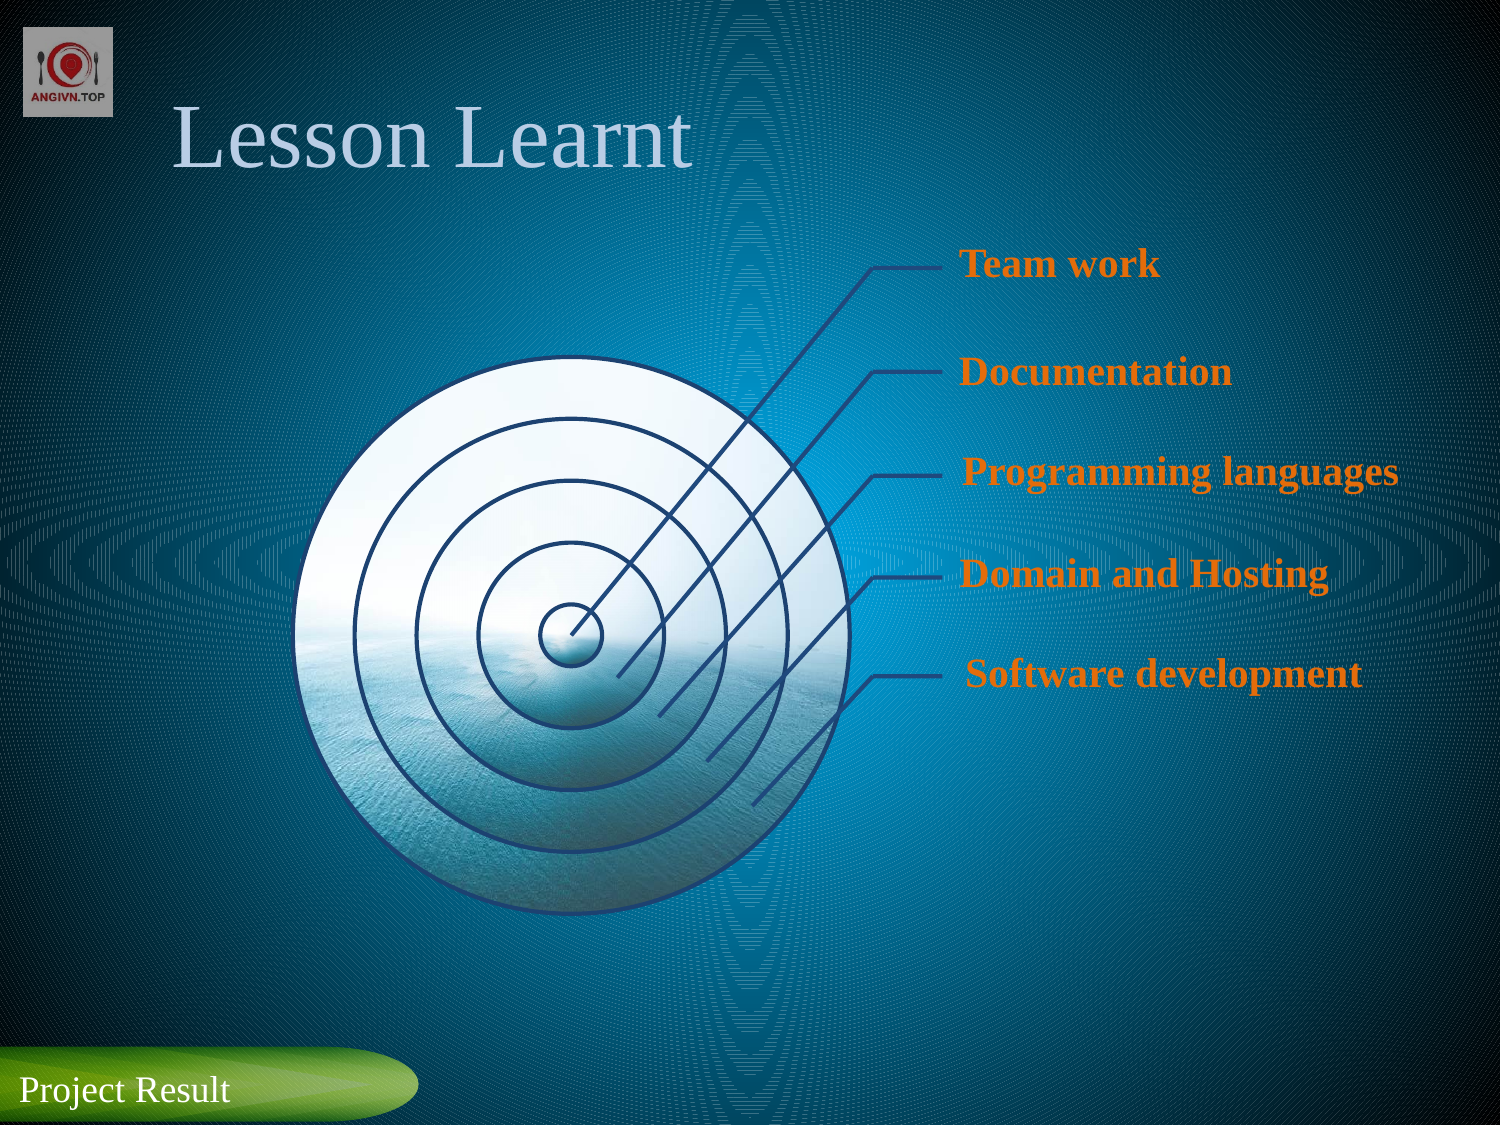

# Lesson Learnt

Team work

Documentation

Programming languages

Domain and Hosting

Software development

Project Result